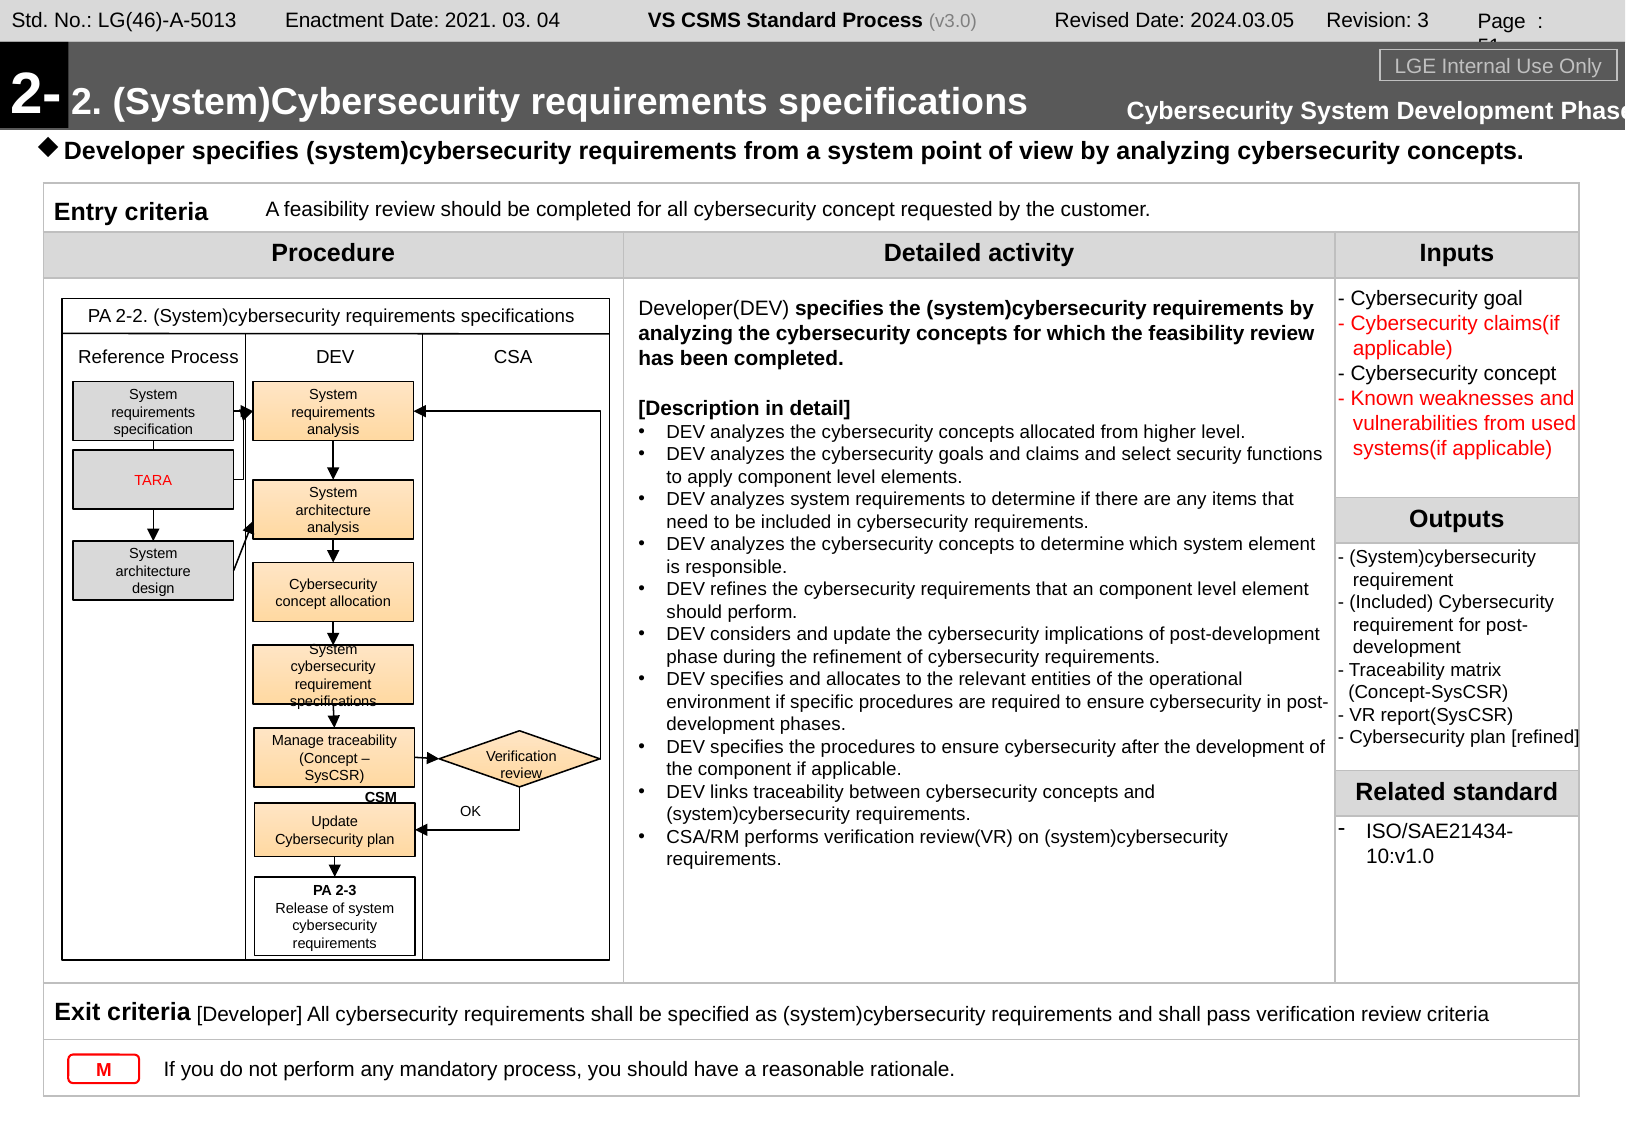

Page  :  51
2-
# ㄴ
m
2. (System)Cybersecurity requirements specifications
LGE Internal Use Only
Cybersecurity System Development Phase
Developer specifies (system)cybersecurity requirements from a system point of view by analyzing cybersecurity concepts.
A feasibility review should be completed for all cybersecurity concept requested by the customer.
- Cybersecurity goal
- Cybersecurity claims(if applicable)
- Cybersecurity concept
- Known weaknesses and vulnerabilities from used systems(if applicable)

Developer(DEV) specifies the (system)cybersecurity requirements by analyzing the cybersecurity concepts for which the feasibility review has been completed.

[Description in detail]
DEV analyzes the cybersecurity concepts allocated from higher level.
DEV analyzes the cybersecurity goals and claims and select security functions to apply component level elements.
DEV analyzes system requirements to determine if there are any items that need to be included in cybersecurity requirements.
DEV analyzes the cybersecurity concepts to determine which system element is responsible.
DEV refines the cybersecurity requirements that an component level element should perform.
DEV considers and update the cybersecurity implications of post-development phase during the refinement of cybersecurity requirements.
DEV specifies and allocates to the relevant entities of the operational environment if specific procedures are required to ensure cybersecurity in post-development phases.
DEV specifies the procedures to ensure cybersecurity after the development of the component if applicable.
DEV links traceability between cybersecurity concepts and (system)cybersecurity requirements.
CSA/RM performs verification review(VR) on (system)cybersecurity requirements.
PA 2-2. (System)cybersecurity requirements specifications

Reference Process
DEV
CSA
System
requirements
specification
System requirements analysis
TARA
System
architecture
analysis
- (System)cybersecurity requirement
- (Included) Cybersecurity requirement for post-development
- Traceability matrix
  (Concept-SysCSR)
- VR report(SysCSR)
- Cybersecurity plan [refined]
System
architecture
design
Cybersecurity concept allocation
System cybersecurity requirement specifications
Manage traceability
(Concept – SysCSR)

Verification
review
CSM
OK
Update
Cybersecurity plan
ISO/SAE21434-10:v1.0

PA 2-3
Release of system cybersecurity requirements
[Developer] All cybersecurity requirements shall be specified as (system)cybersecurity requirements and shall pass verification review criteria
If you do not perform any mandatory process, you should have a reasonable rationale.
M